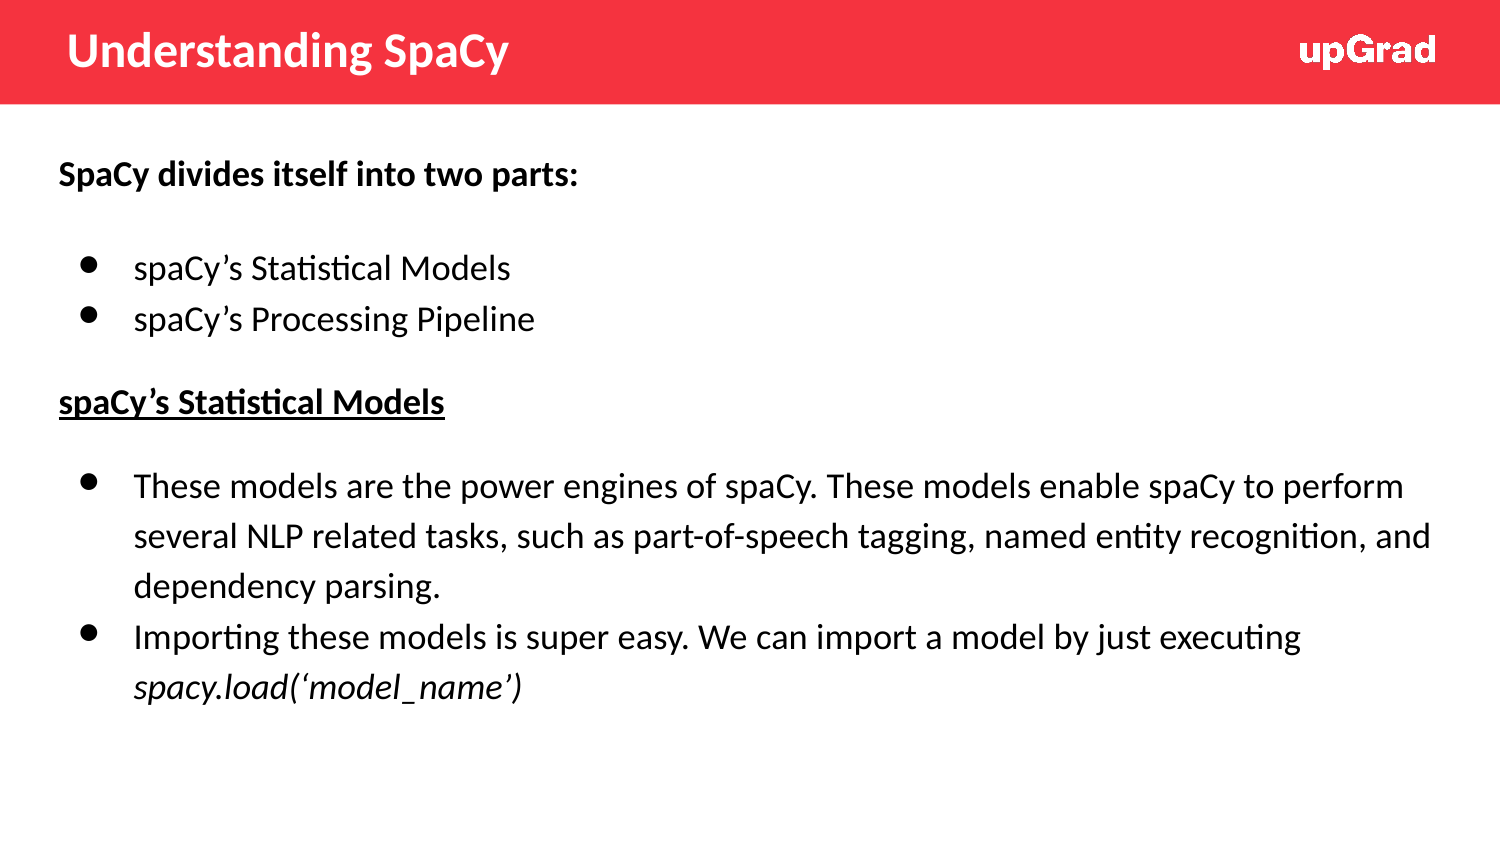

# Understanding SpaCy
SpaCy divides itself into two parts:

spaCy’s Statistical Models
spaCy’s Processing Pipeline
spaCy’s Statistical Models
These models are the power engines of spaCy. These models enable spaCy to perform several NLP related tasks, such as part-of-speech tagging, named entity recognition, and dependency parsing.
Importing these models is super easy. We can import a model by just executing spacy.load(‘model_name’)